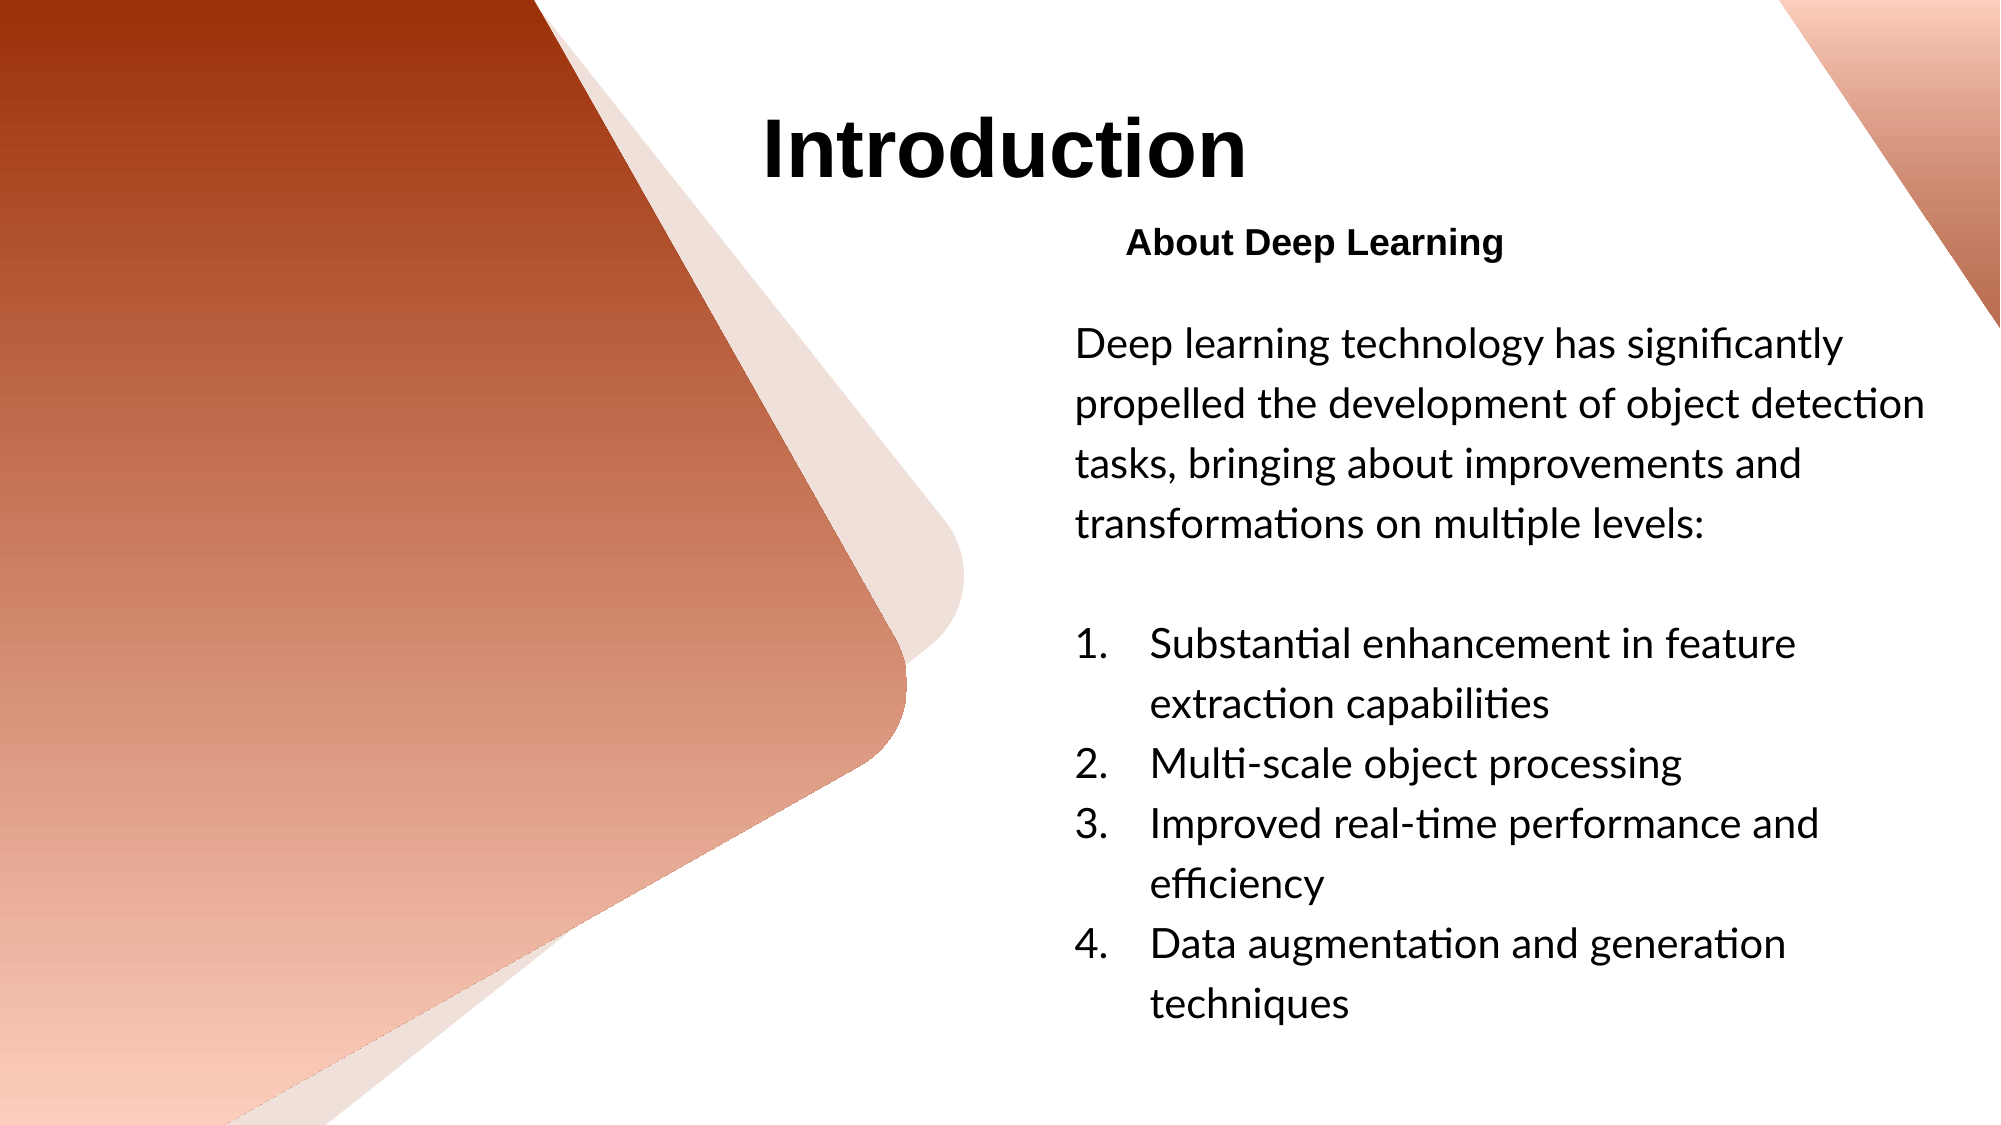

Deep learning technology has significantly propelled the development of object detection tasks, bringing about improvements and transformations on multiple levels:

Substantial enhancement in feature extraction capabilities
Multi-scale object processing
Improved real-time performance and efficiency
Data augmentation and generation techniques
About Deep Learning

Introduction